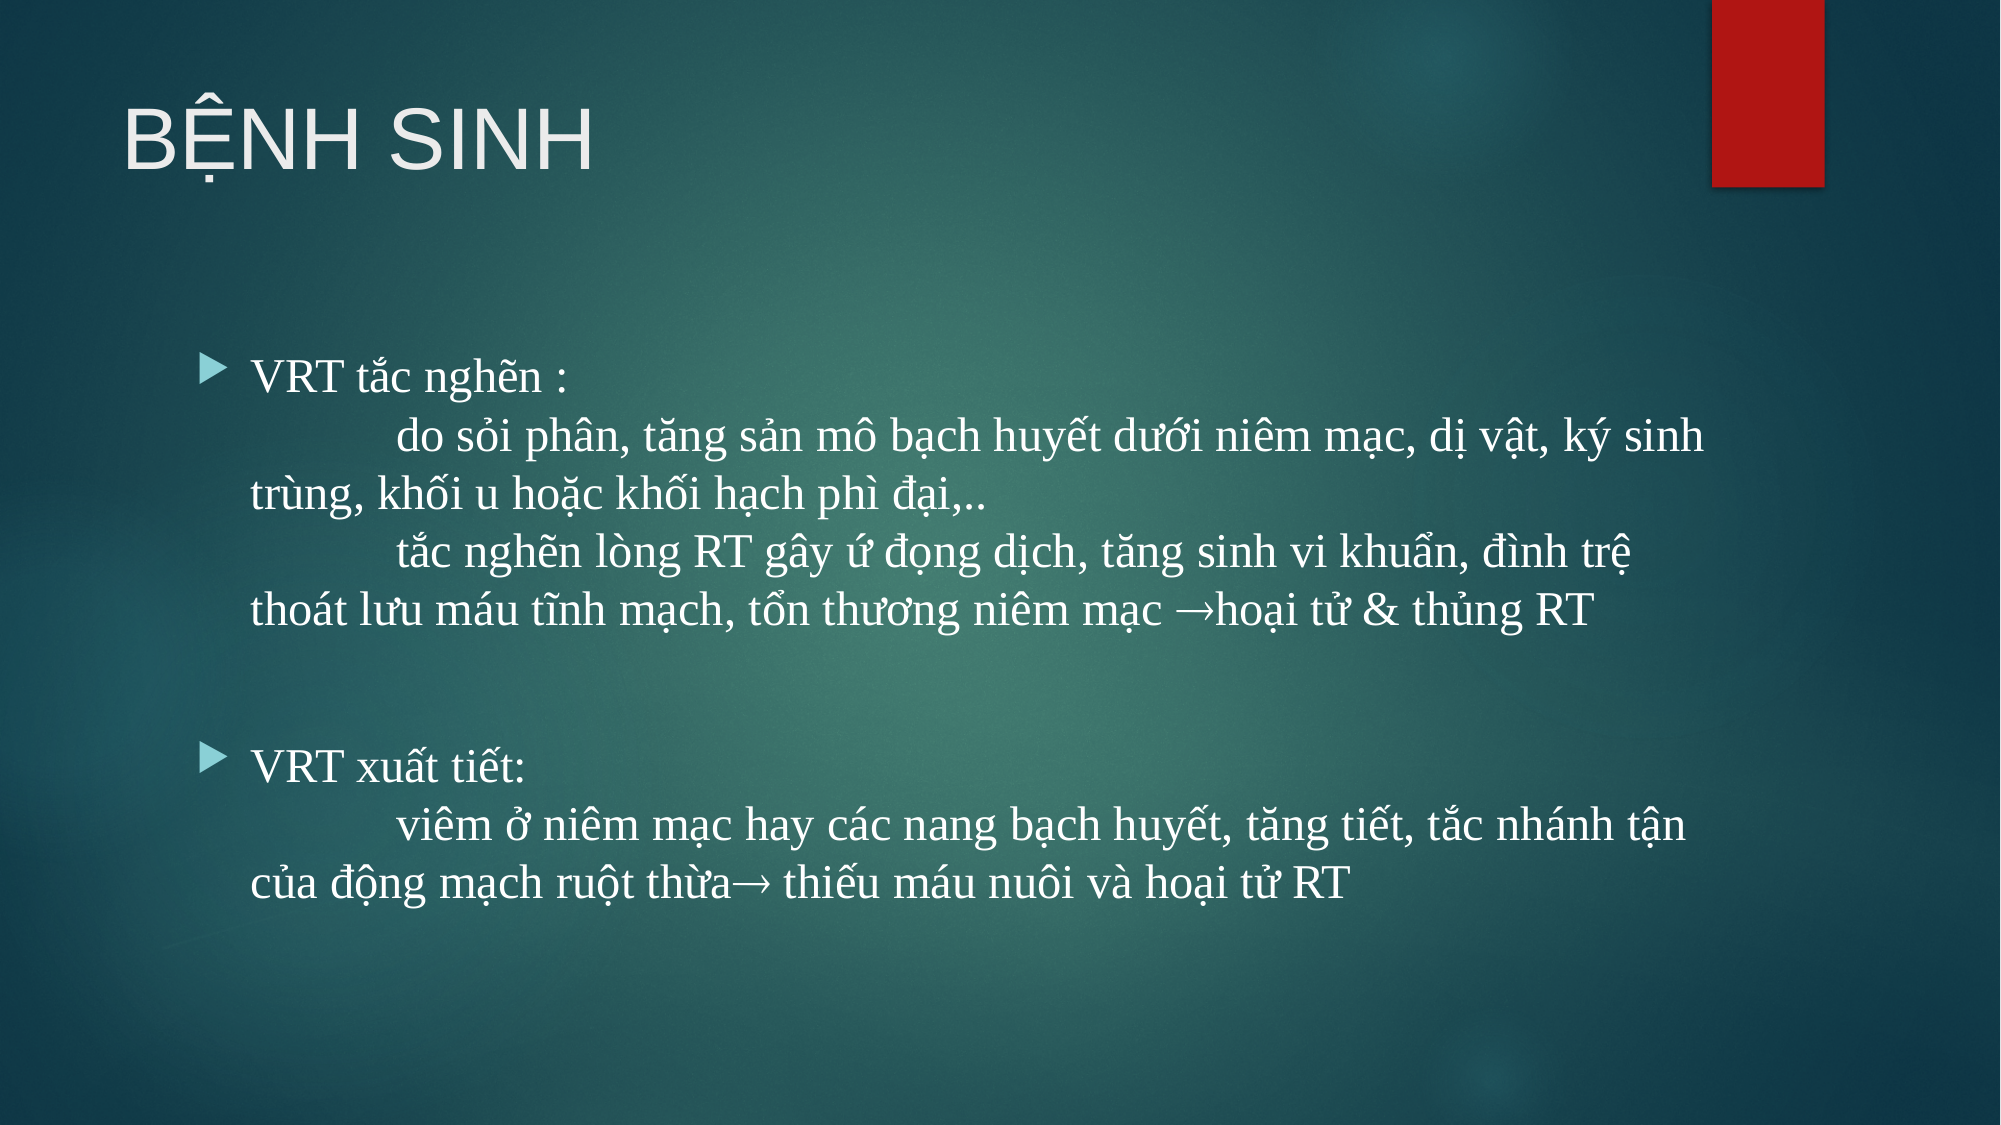

# BỆNH SINH
VRT tắc nghẽn :
			do sỏi phân, tăng sản mô bạch huyết dưới niêm mạc, dị vật, ký sinh trùng, khối u hoặc khối hạch phì đại,..
			tắc nghẽn lòng RT gây ứ đọng dịch, tăng sinh vi khuẩn, đình trệ thoát lưu máu tĩnh mạch, tổn thương niêm mạc →hoại tử & thủng RT

VRT xuất tiết:
			viêm ở niêm mạc hay các nang bạch huyết, tăng tiết, tắc nhánh tận của động mạch ruột thừa→ thiếu máu nuôi và hoại tử RT